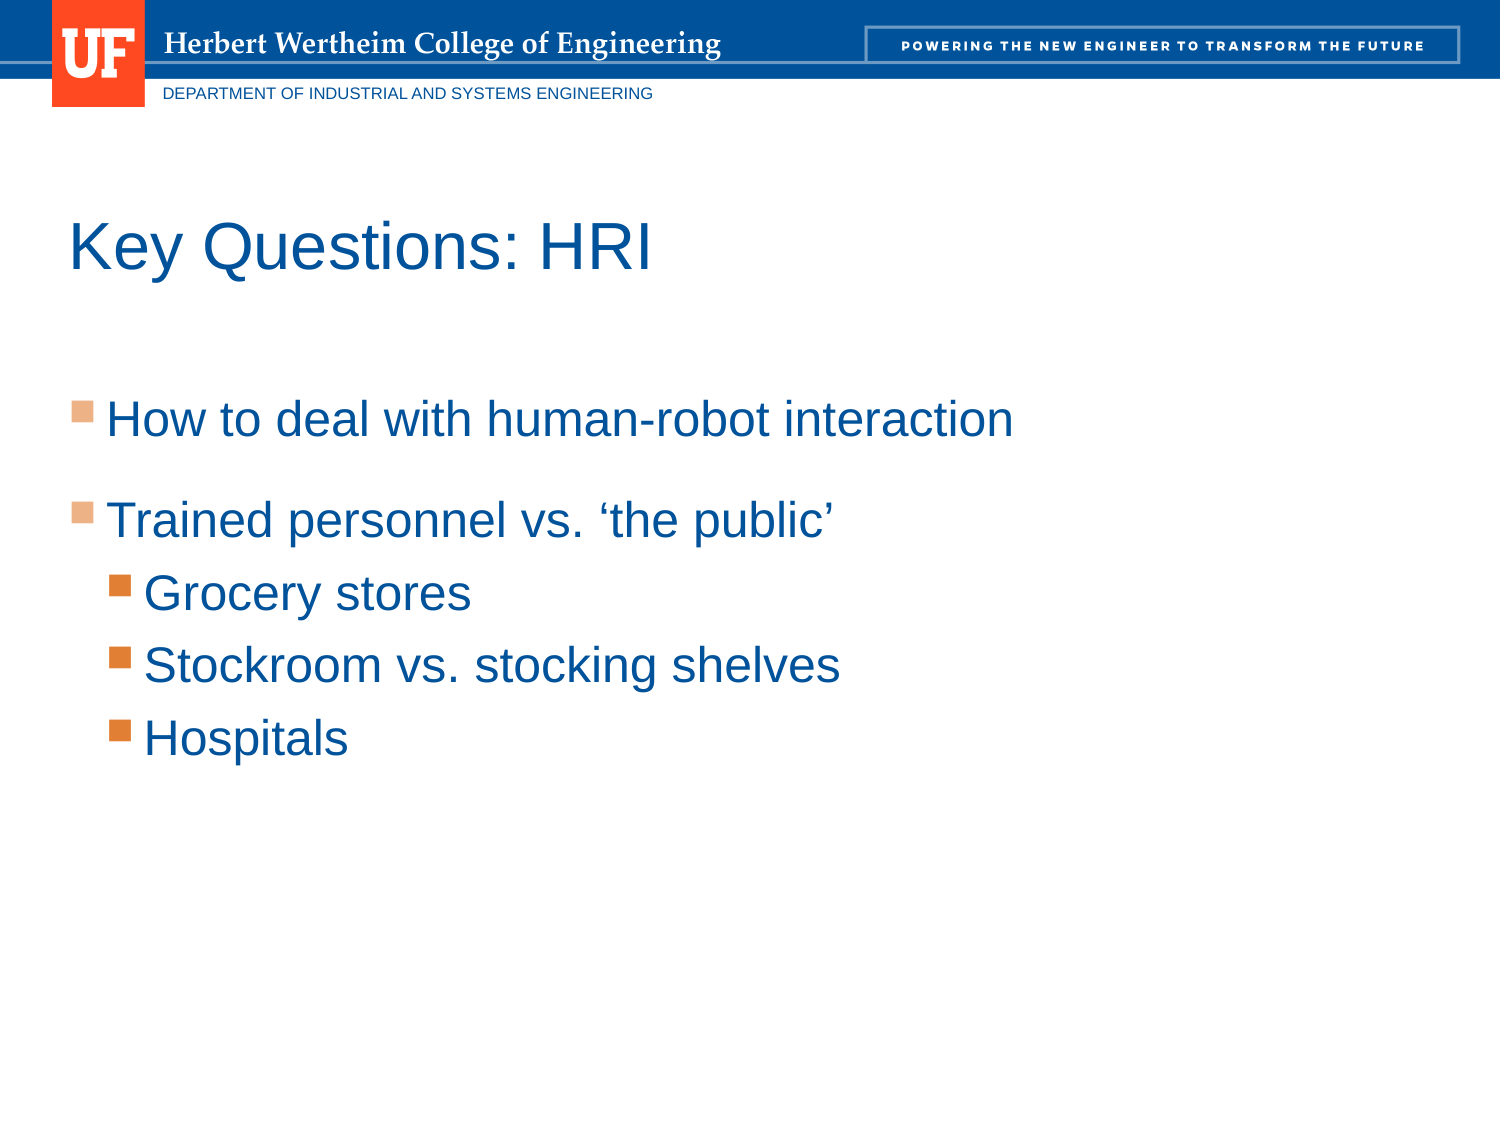

# Key Questions: HRI
How to deal with human-robot interaction
Trained personnel vs. ‘the public’
Grocery stores
Stockroom vs. stocking shelves
Hospitals